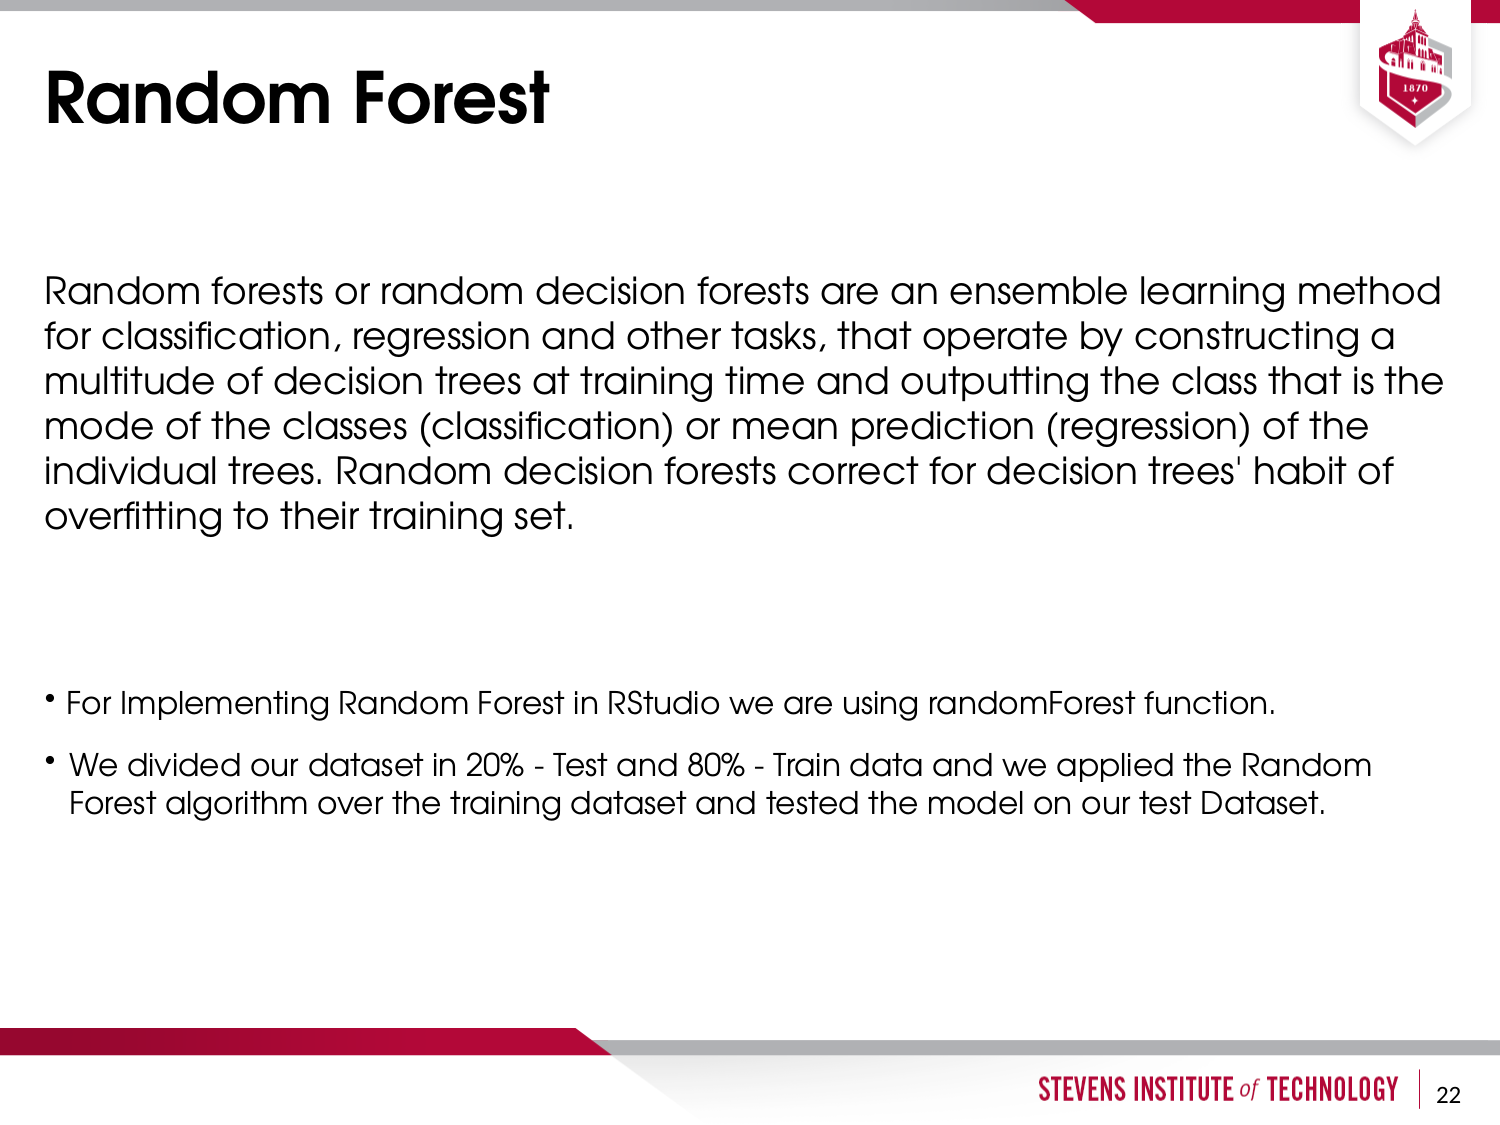

# Random Forest
Random forests or random decision forests are an ensemble learning method for classification, regression and other tasks, that operate by constructing a multitude of decision trees at training time and outputting the class that is the mode of the classes (classification) or mean prediction (regression) of the individual trees. Random decision forests correct for decision trees' habit of overfitting to their training set.

For Implementing Random Forest in RStudio we are using randomForest function.
We divided our dataset in 20% - Test and 80% - Train data and we applied the Random Forest algorithm over the training dataset and tested the model on our test Dataset.
22